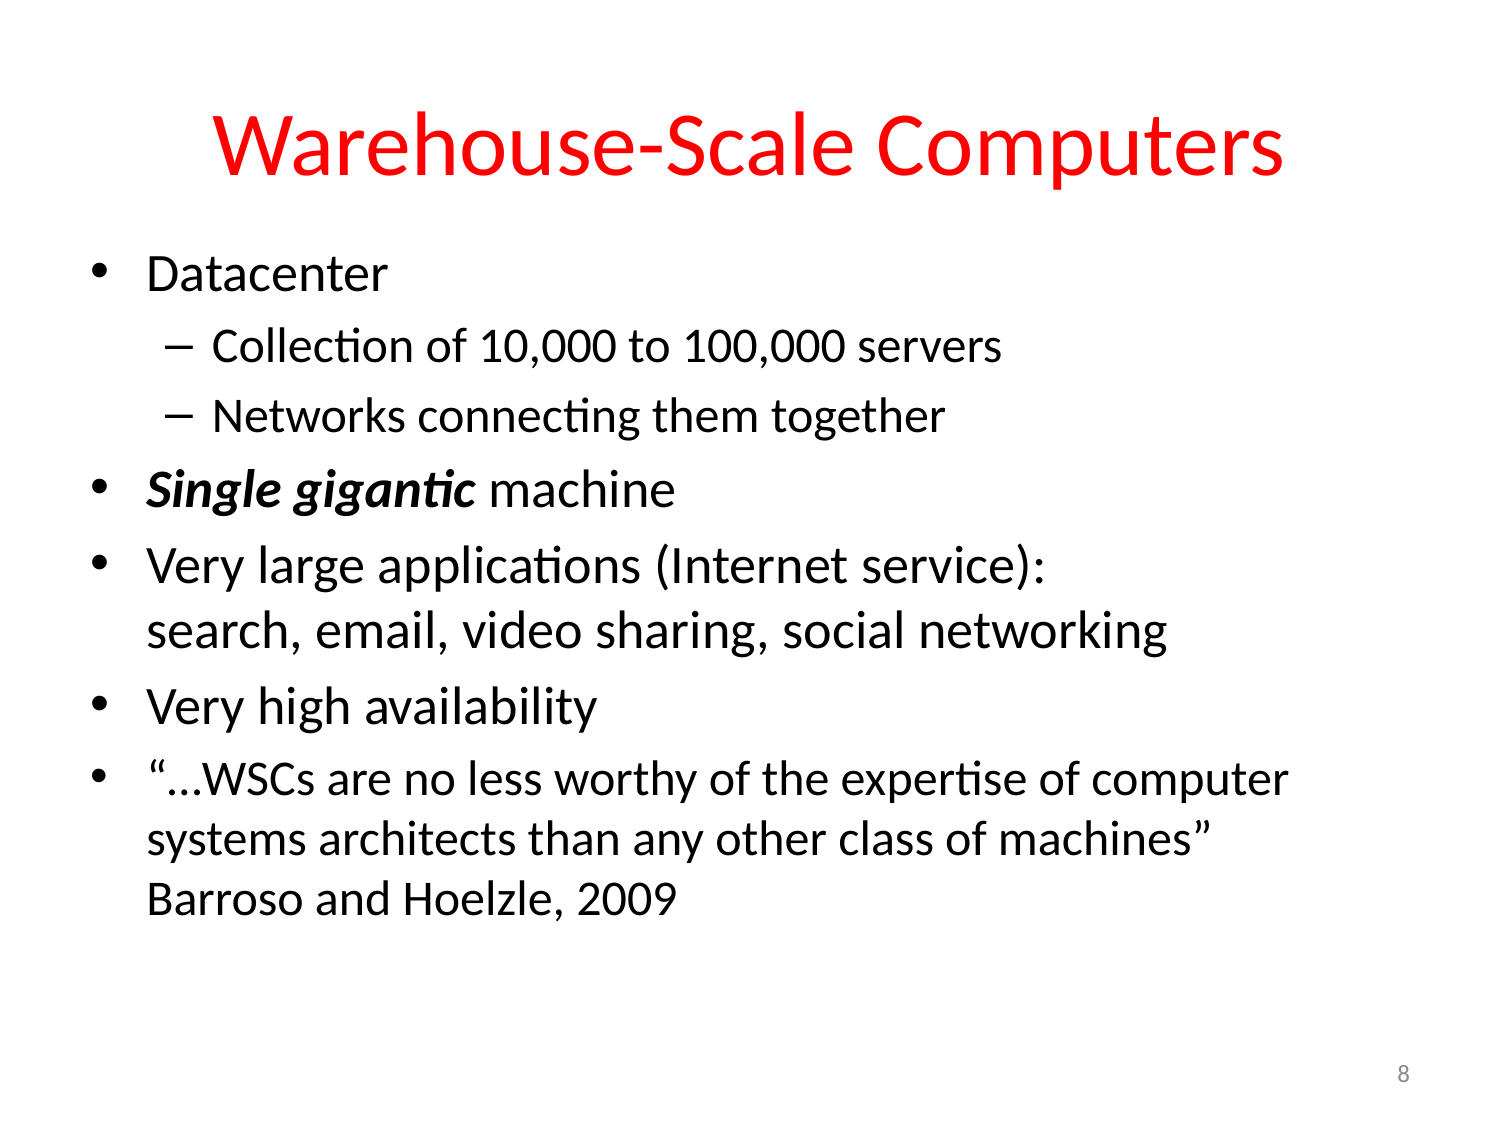

# Warehouse-Scale Computers
Datacenter
Collection of 10,000 to 100,000 servers
Networks connecting them together
Single gigantic machine
Very large applications (Internet service):
search, email, video sharing, social networking
Very high availability
“…WSCs are no less worthy of the expertise of computer systems architects than any other class of machines”
Barroso and Hoelzle, 2009

8